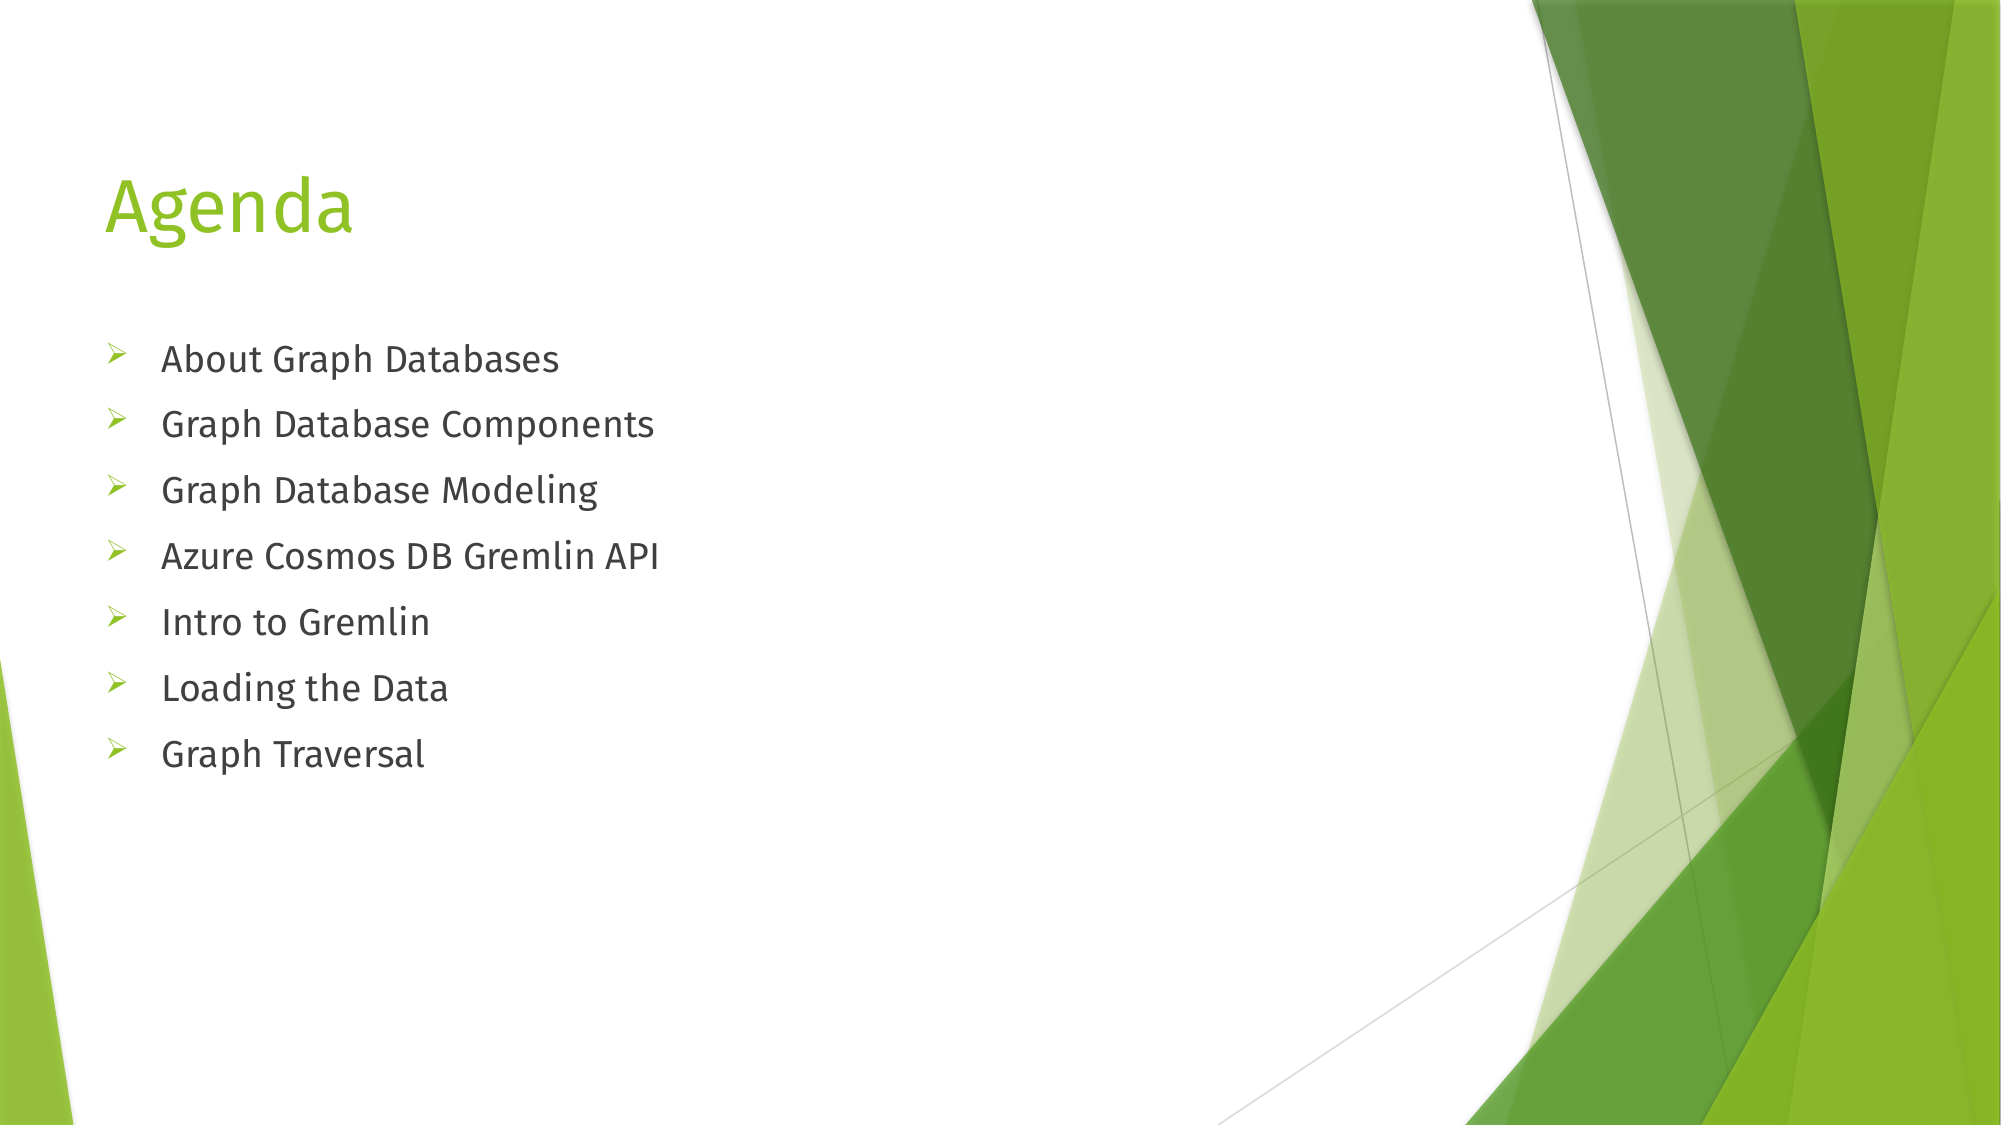

# Agenda
About Graph Databases
Graph Database Components
Graph Database Modeling
Azure Cosmos DB Gremlin API
Intro to Gremlin
Loading the Data
Graph Traversal